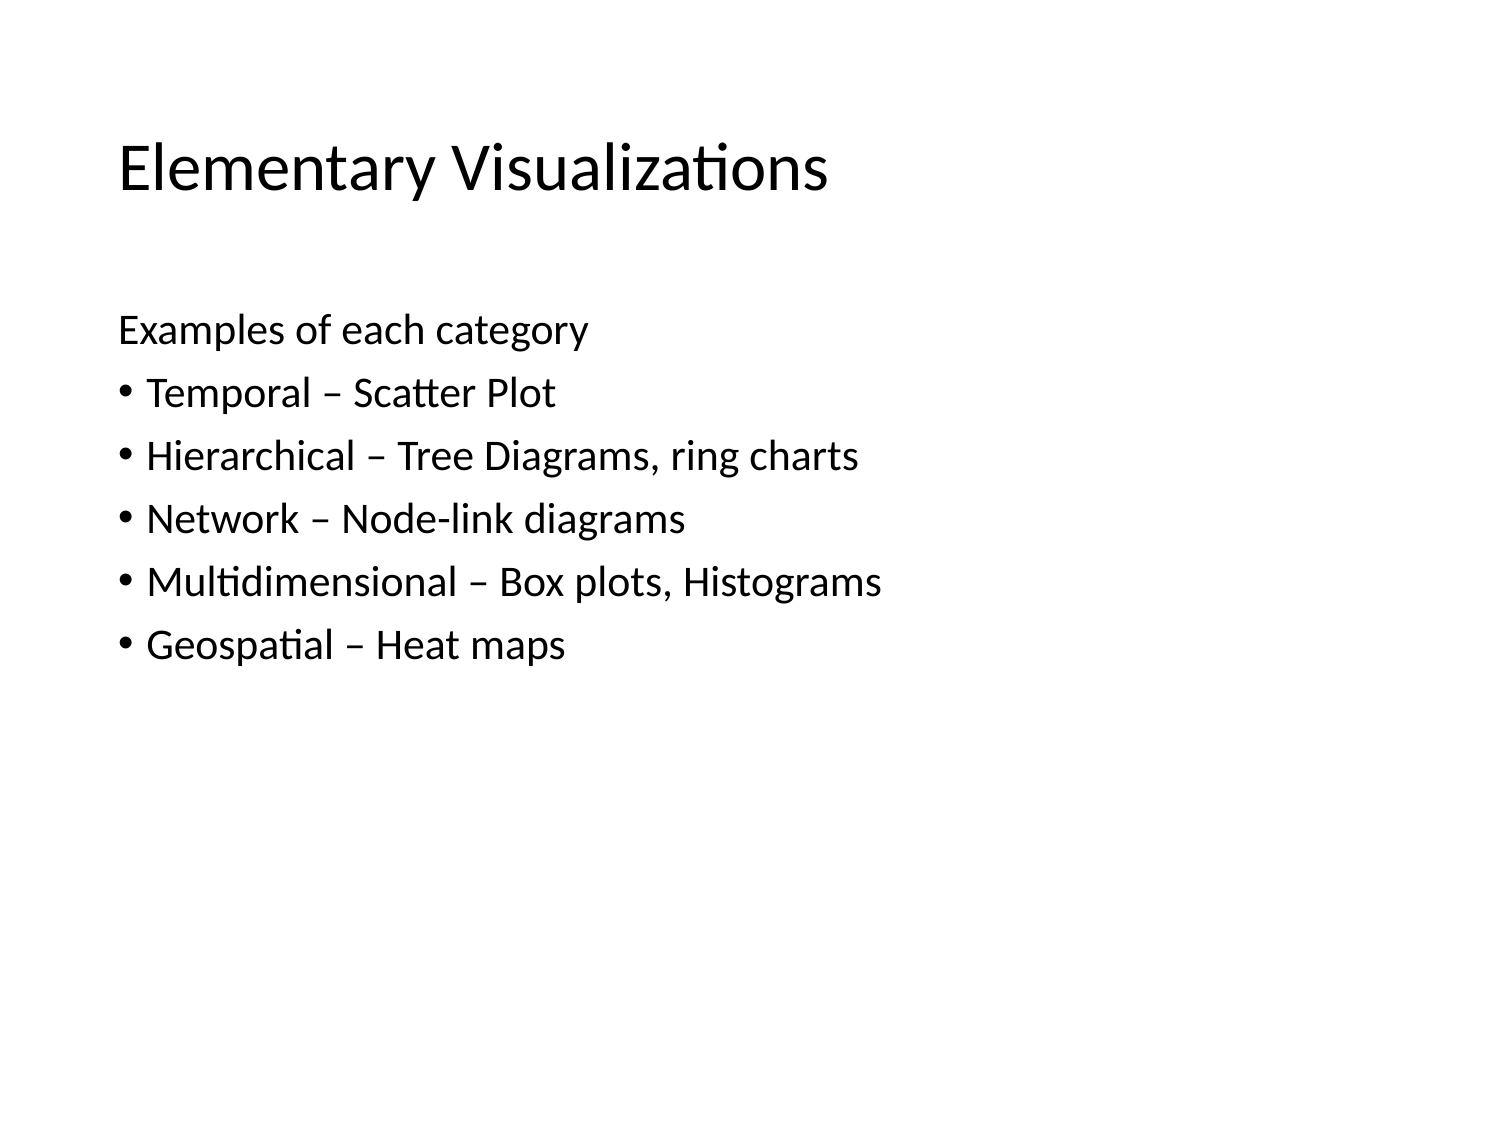

# Elementary Visualizations
Examples of each category
Temporal – Scatter Plot
Hierarchical – Tree Diagrams, ring charts
Network – Node-link diagrams
Multidimensional – Box plots, Histograms
Geospatial – Heat maps